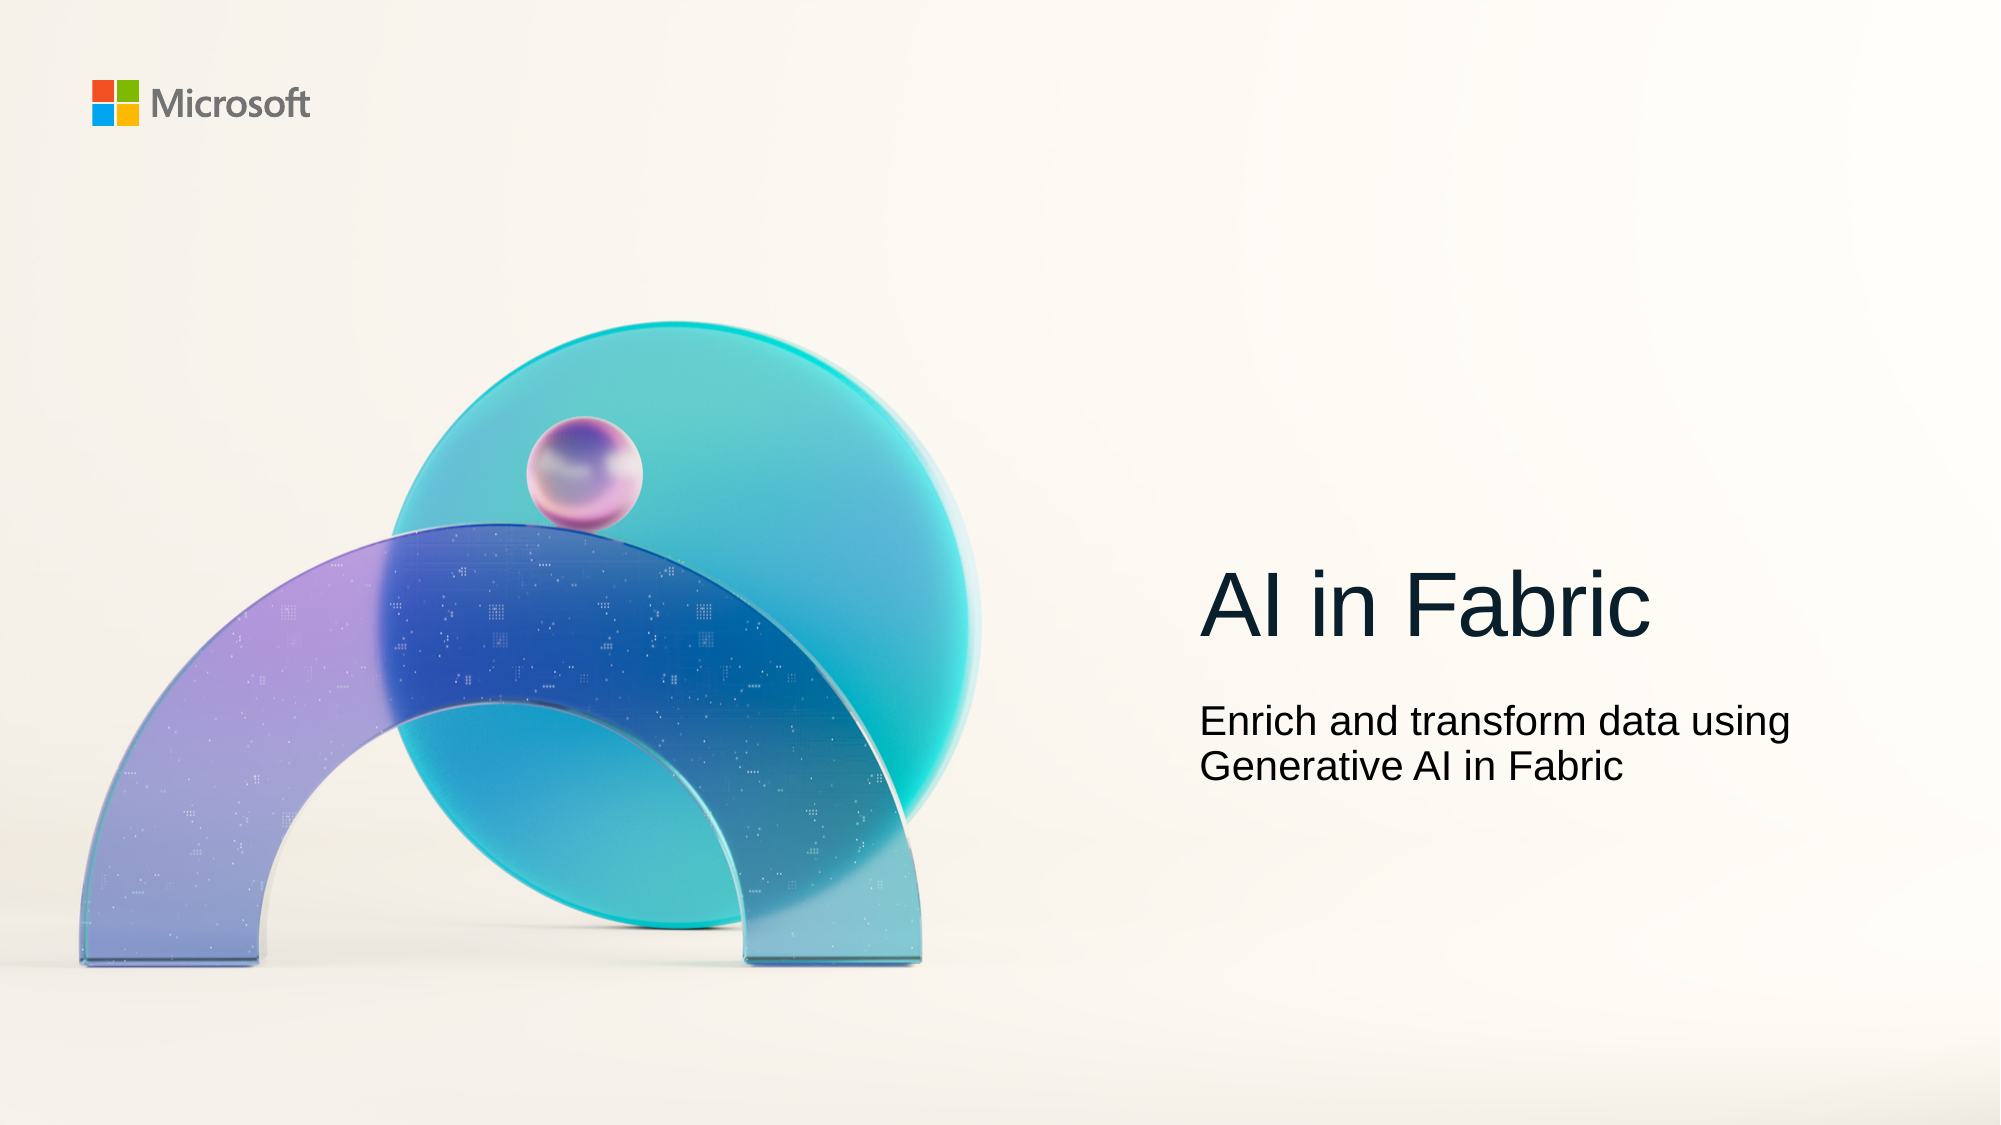

# AI in Fabric
Enrich and transform data using Generative AI in Fabric